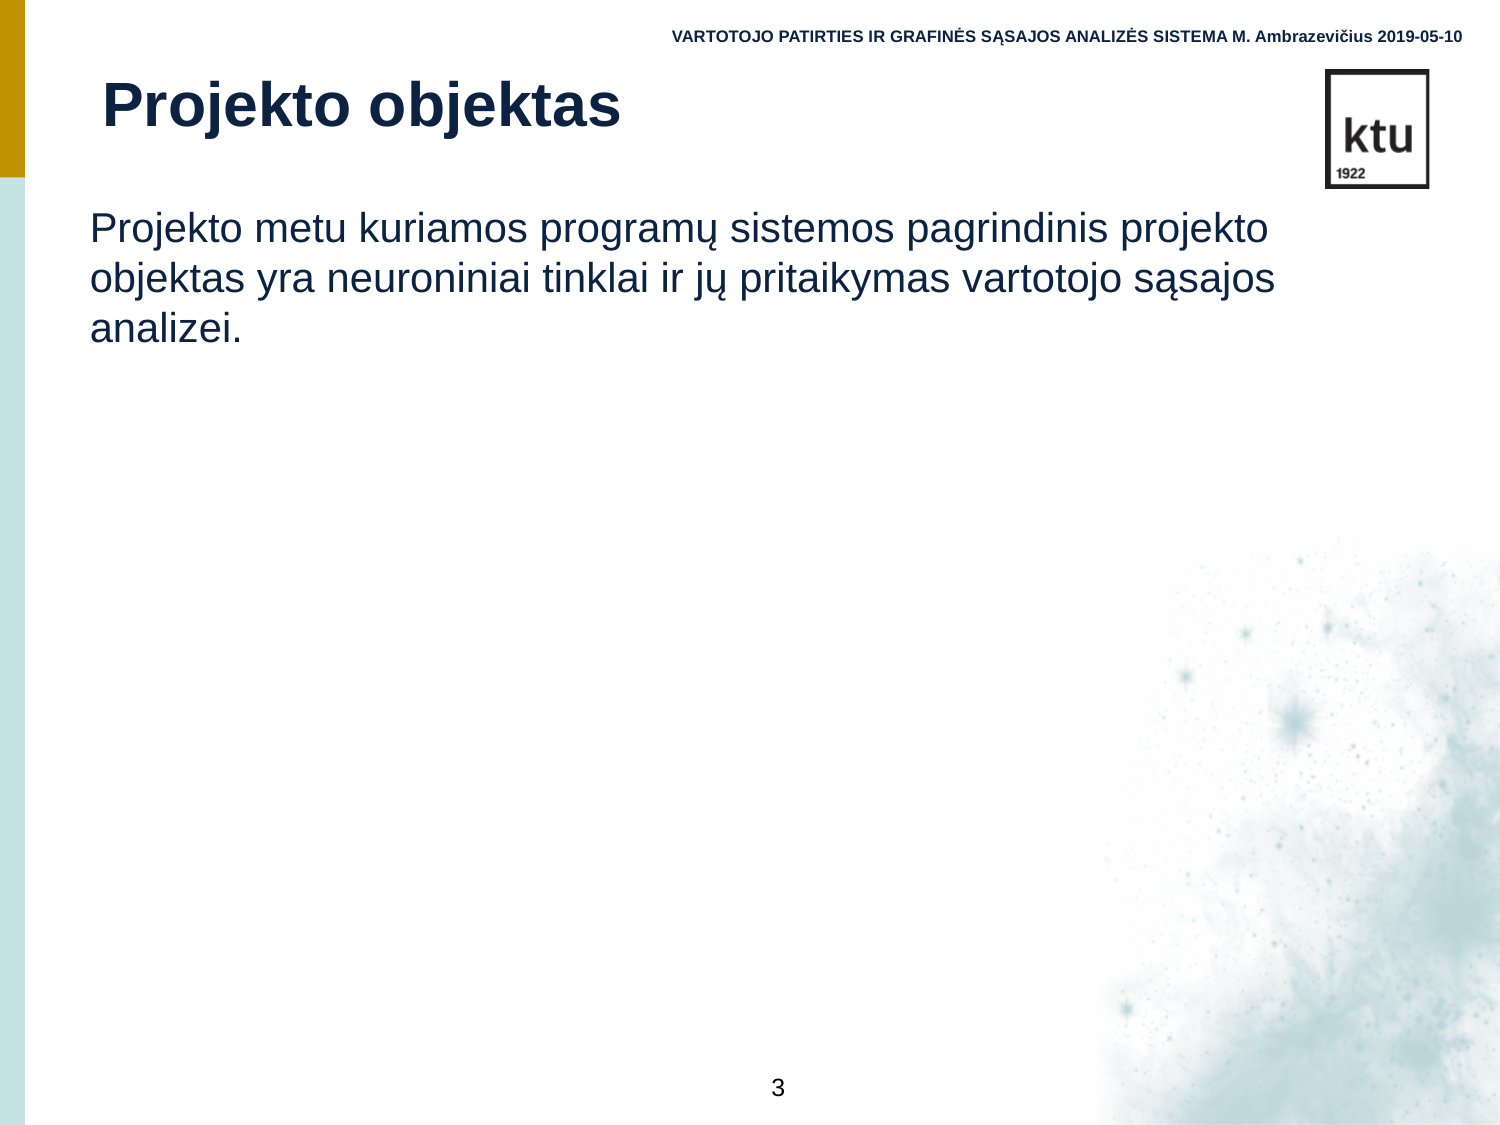

VARTOTOJO PATIRTIES IR GRAFINĖS SĄSAJOS ANALIZĖS SISTEMA M. Ambrazevičius 2019-05-10
Projekto objektas
Projekto metu kuriamos programų sistemos pagrindinis projekto objektas yra neuroniniai tinklai ir jų pritaikymas vartotojo sąsajos analizei.